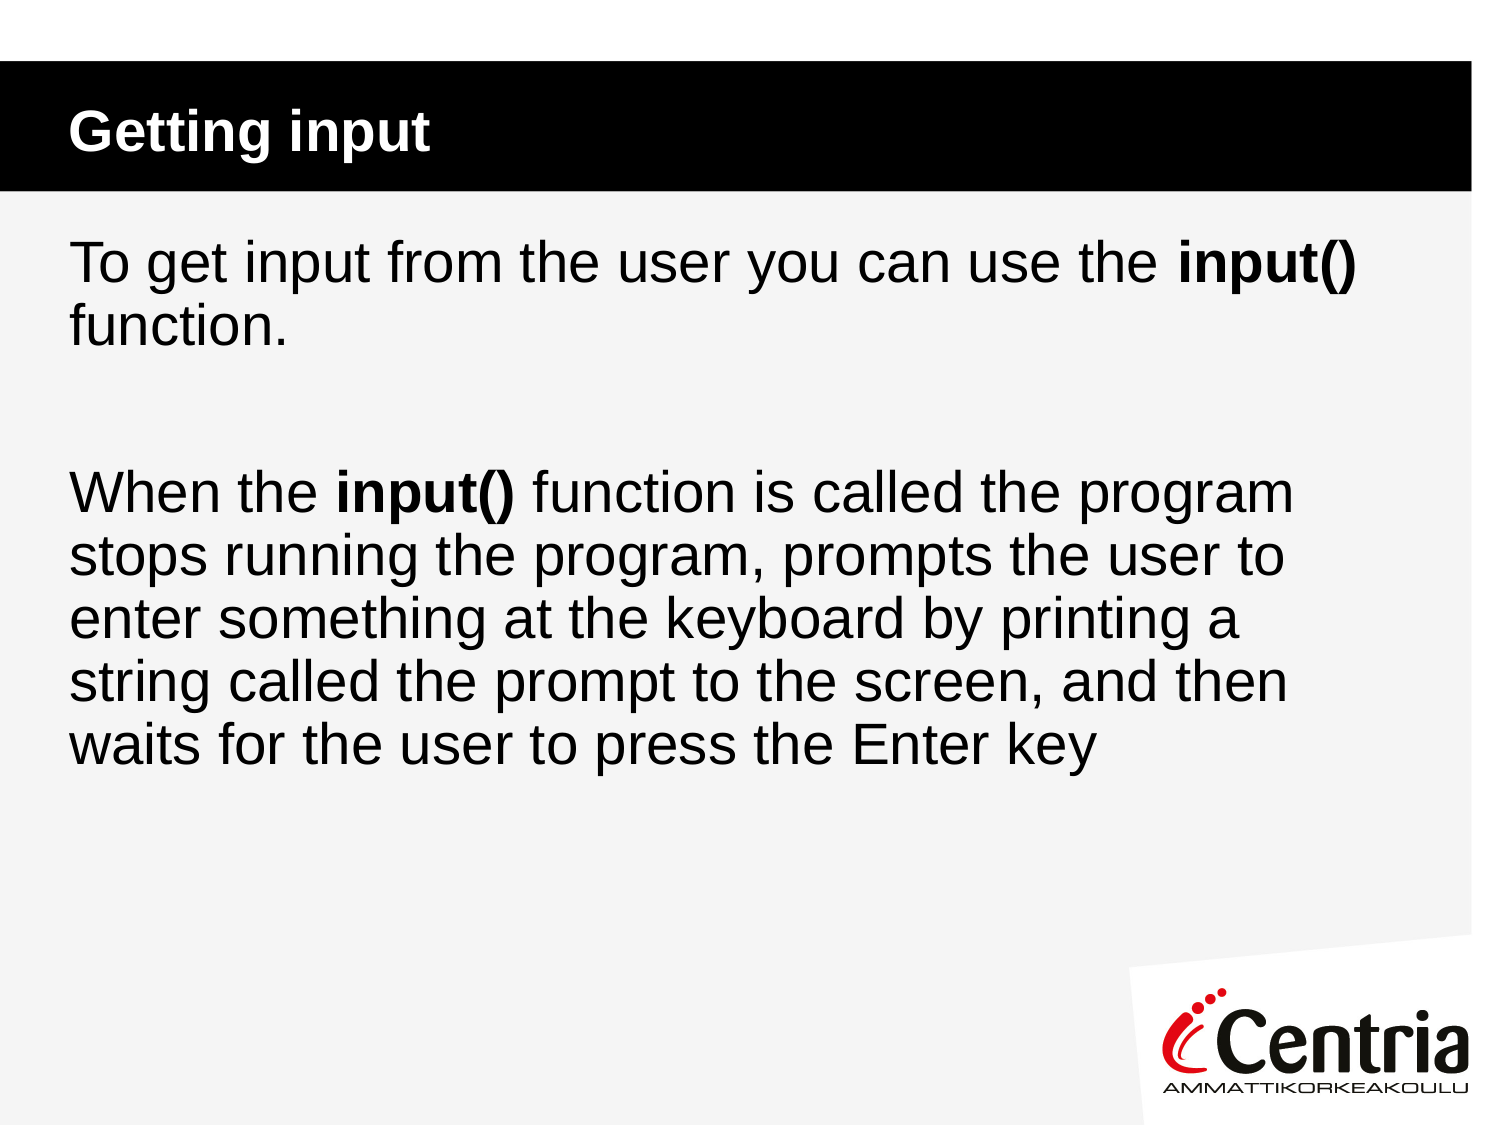

Getting input
To get input from the user you can use the input() function.

When the input() function is called the program stops running the program, prompts the user to enter something at the keyboard by printing a string called the prompt to the screen, and then waits for the user to press the Enter key